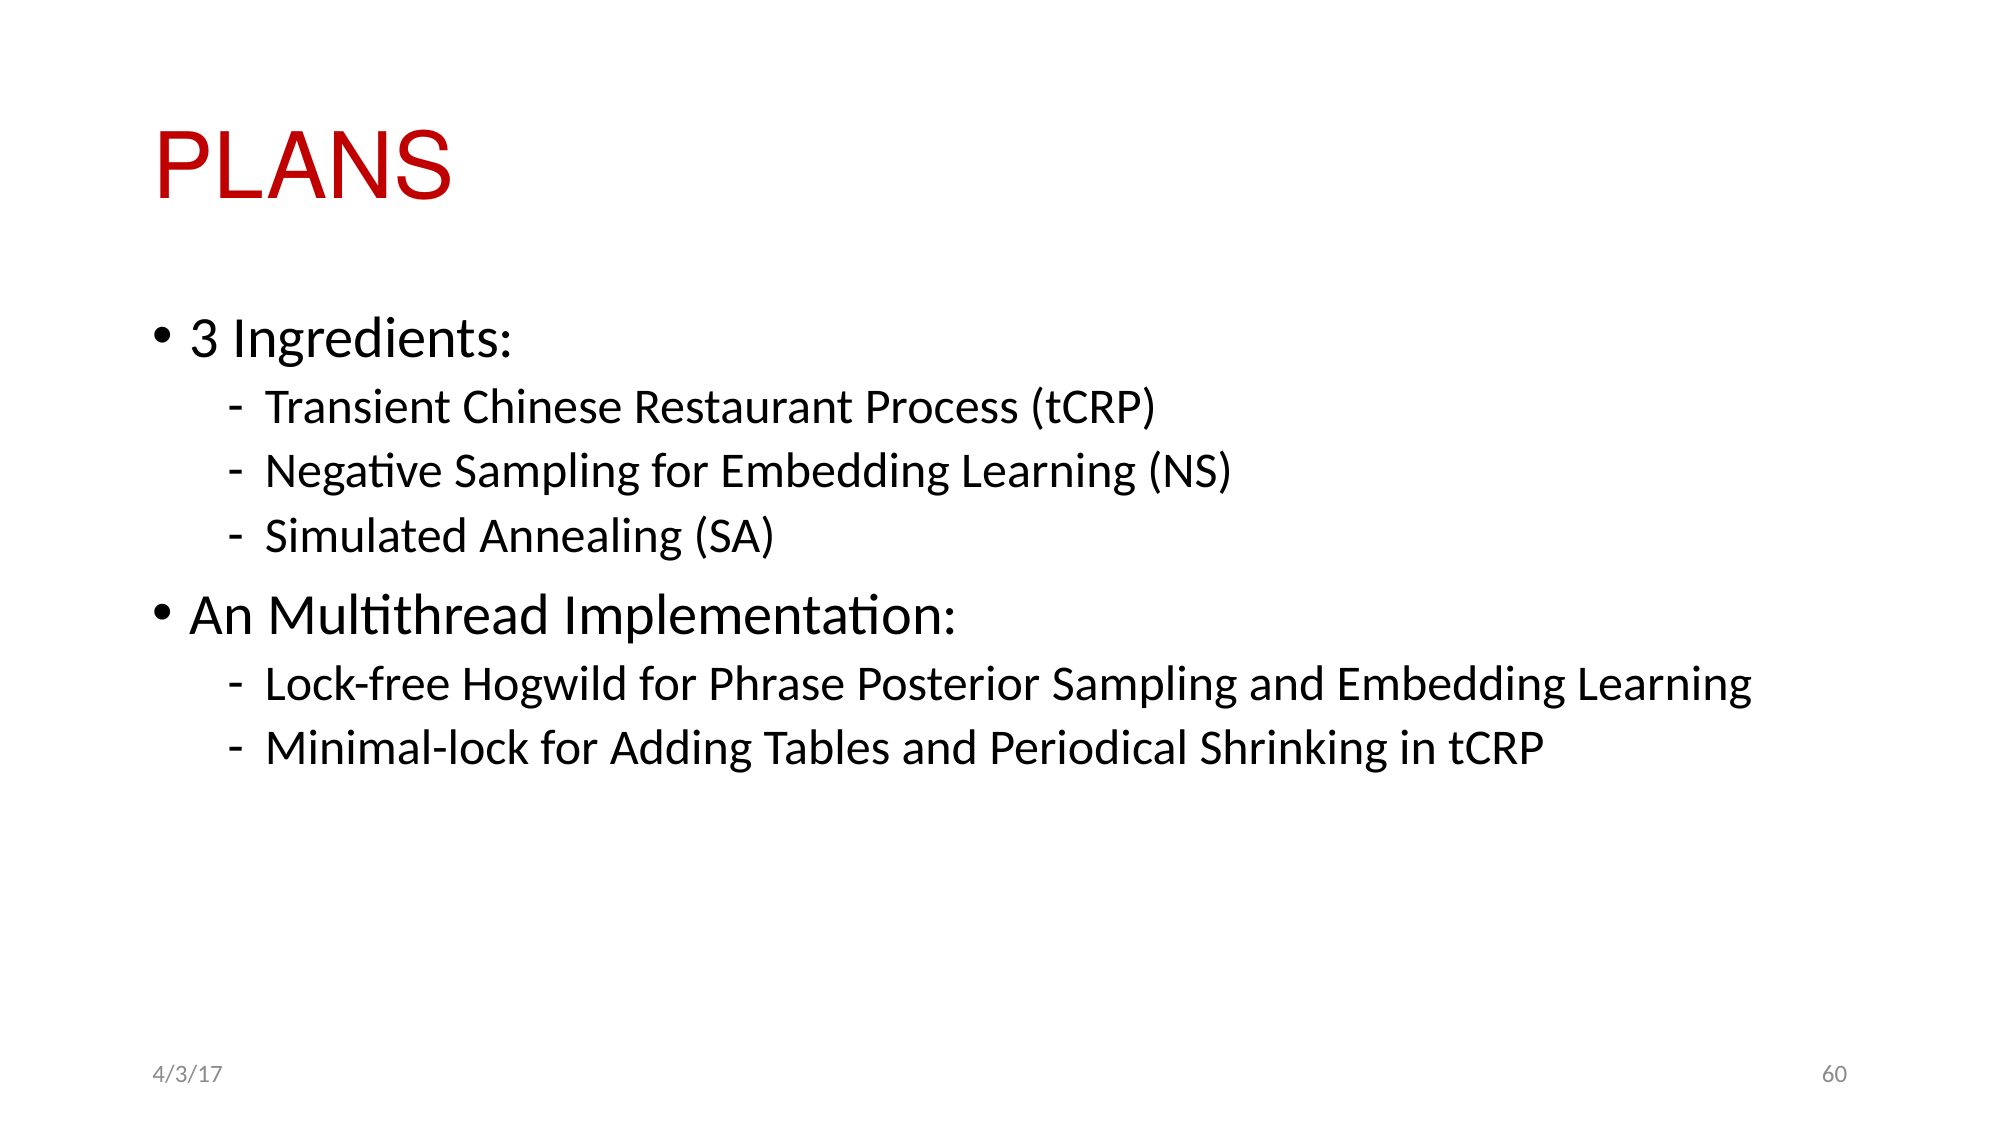

# PLANS
3 Ingredients:
Transient Chinese Restaurant Process (tCRP)
Negative Sampling for Embedding Learning (NS)
Simulated Annealing (SA)
An Multithread Implementation:
Lock-free Hogwild for Phrase Posterior Sampling and Embedding Learning
Minimal-lock for Adding Tables and Periodical Shrinking in tCRP

4/3/17
60